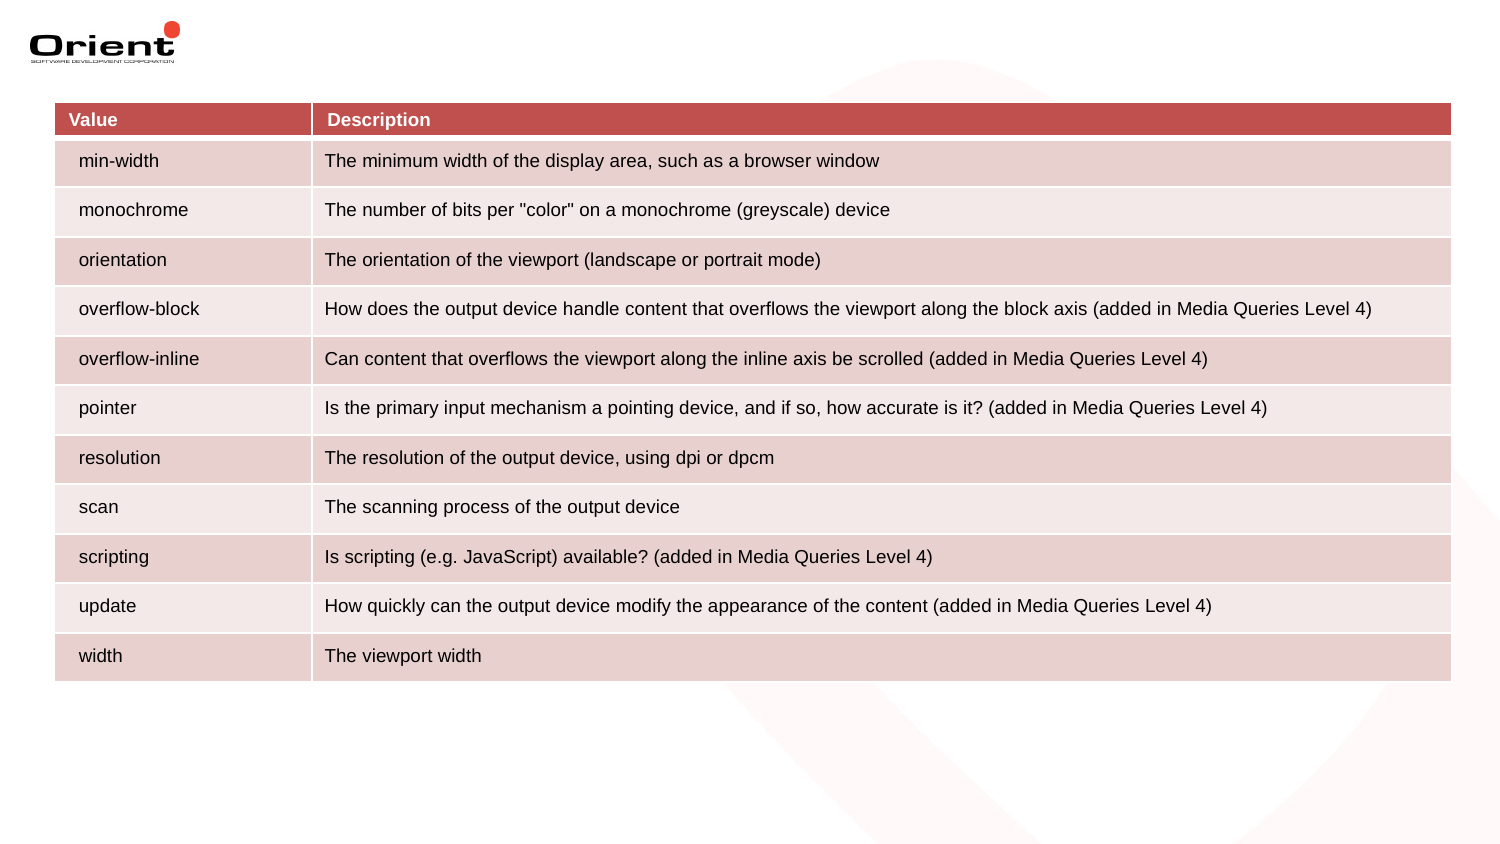

| Value | Description |
| --- | --- |
| min-width | The minimum width of the display area, such as a browser window |
| monochrome | The number of bits per "color" on a monochrome (greyscale) device |
| orientation | The orientation of the viewport (landscape or portrait mode) |
| overflow-block | How does the output device handle content that overflows the viewport along the block axis (added in Media Queries Level 4) |
| overflow-inline | Can content that overflows the viewport along the inline axis be scrolled (added in Media Queries Level 4) |
| pointer | Is the primary input mechanism a pointing device, and if so, how accurate is it? (added in Media Queries Level 4) |
| resolution | The resolution of the output device, using dpi or dpcm |
| scan | The scanning process of the output device |
| scripting | Is scripting (e.g. JavaScript) available? (added in Media Queries Level 4) |
| update | How quickly can the output device modify the appearance of the content (added in Media Queries Level 4) |
| width | The viewport width |